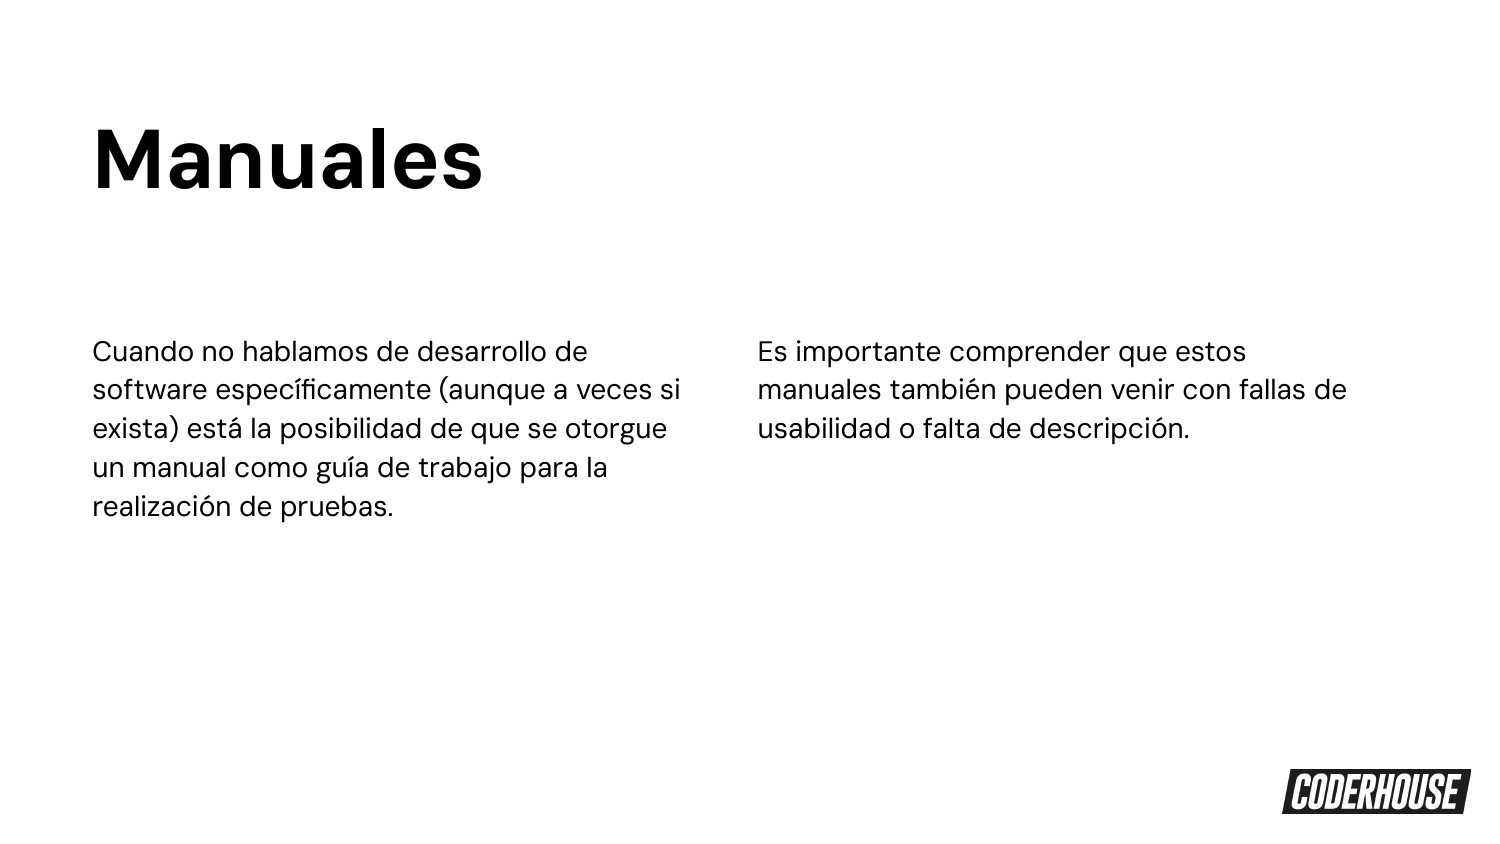

Manuales
Cuando no hablamos de desarrollo de software específicamente (aunque a veces si exista) está la posibilidad de que se otorgue un manual como guía de trabajo para la realización de pruebas.
Es importante comprender que estos manuales también pueden venir con fallas de usabilidad o falta de descripción.